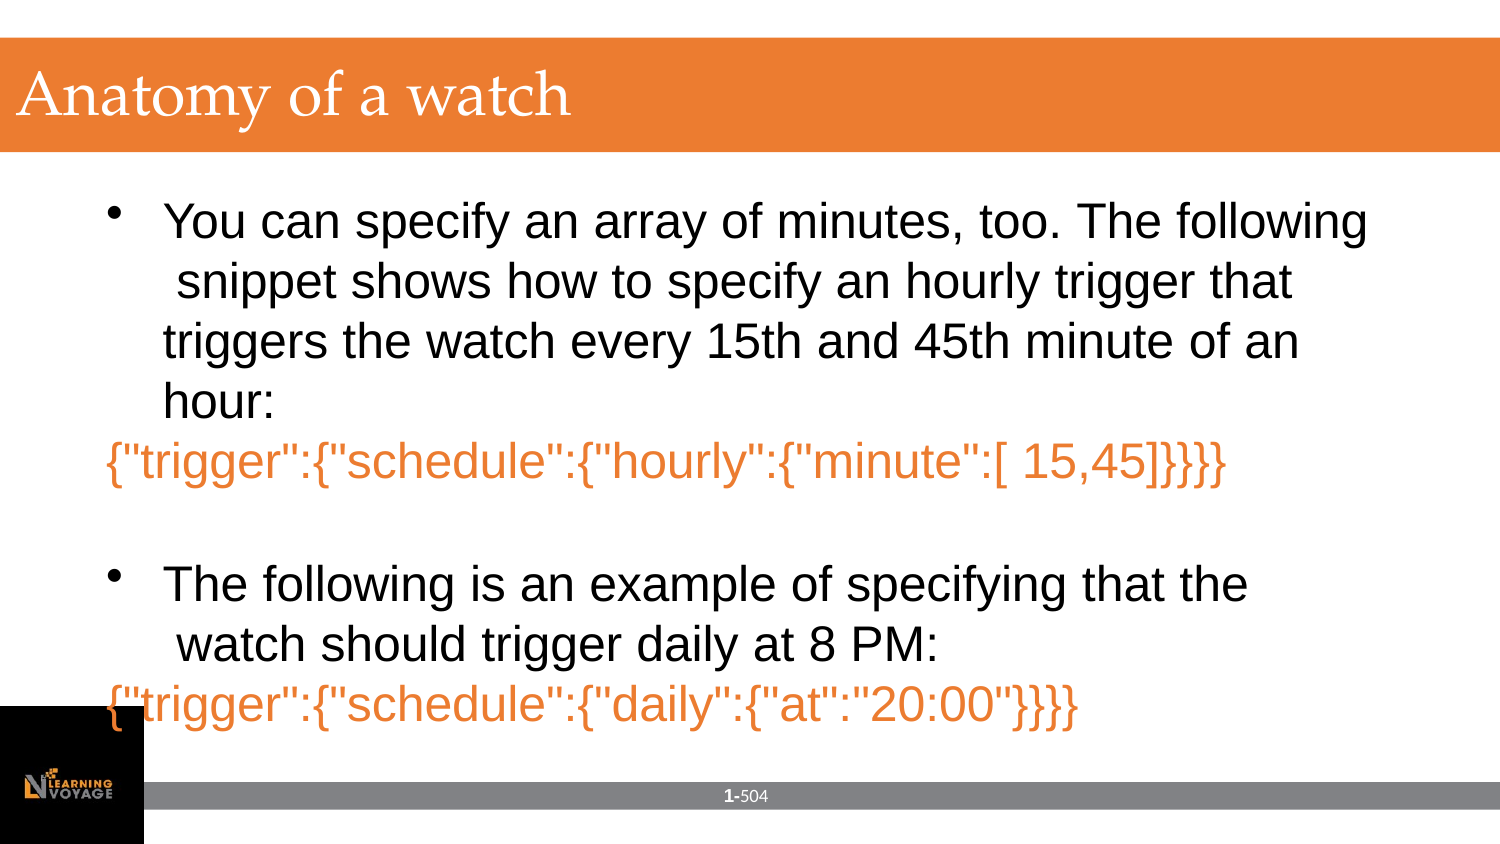

# Anatomy of a watch
You can specify an array of minutes, too. The following  snippet shows how to specify an hourly trigger that  triggers the watch every 15th and 45th minute of an  hour:
{"trigger":{"schedule":{"hourly":{"minute":[ 15,45]}}}}

The following is an example of specifying that the  watch should trigger daily at 8 PM:
{"trigger":{"schedule":{"daily":{"at":"20:00"}}}}
1-504